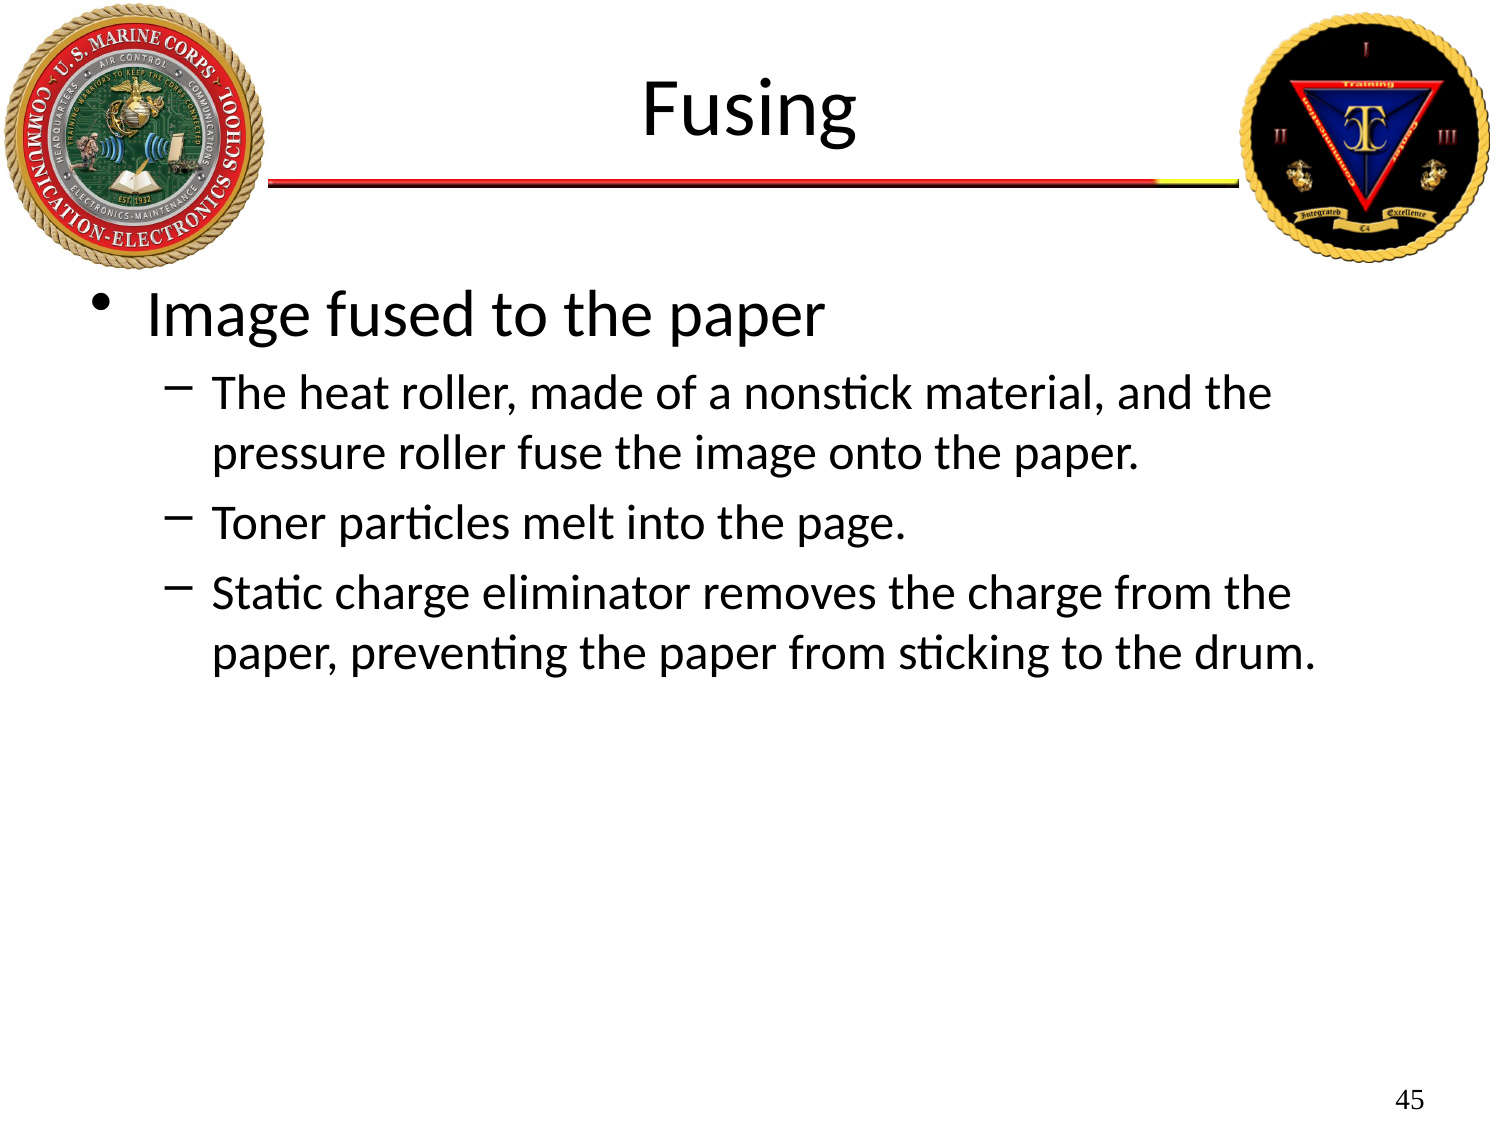

# Fusing
Image fused to the paper
The heat roller, made of a nonstick material, and the pressure roller fuse the image onto the paper.
Toner particles melt into the page.
Static charge eliminator removes the charge from the paper, preventing the paper from sticking to the drum.